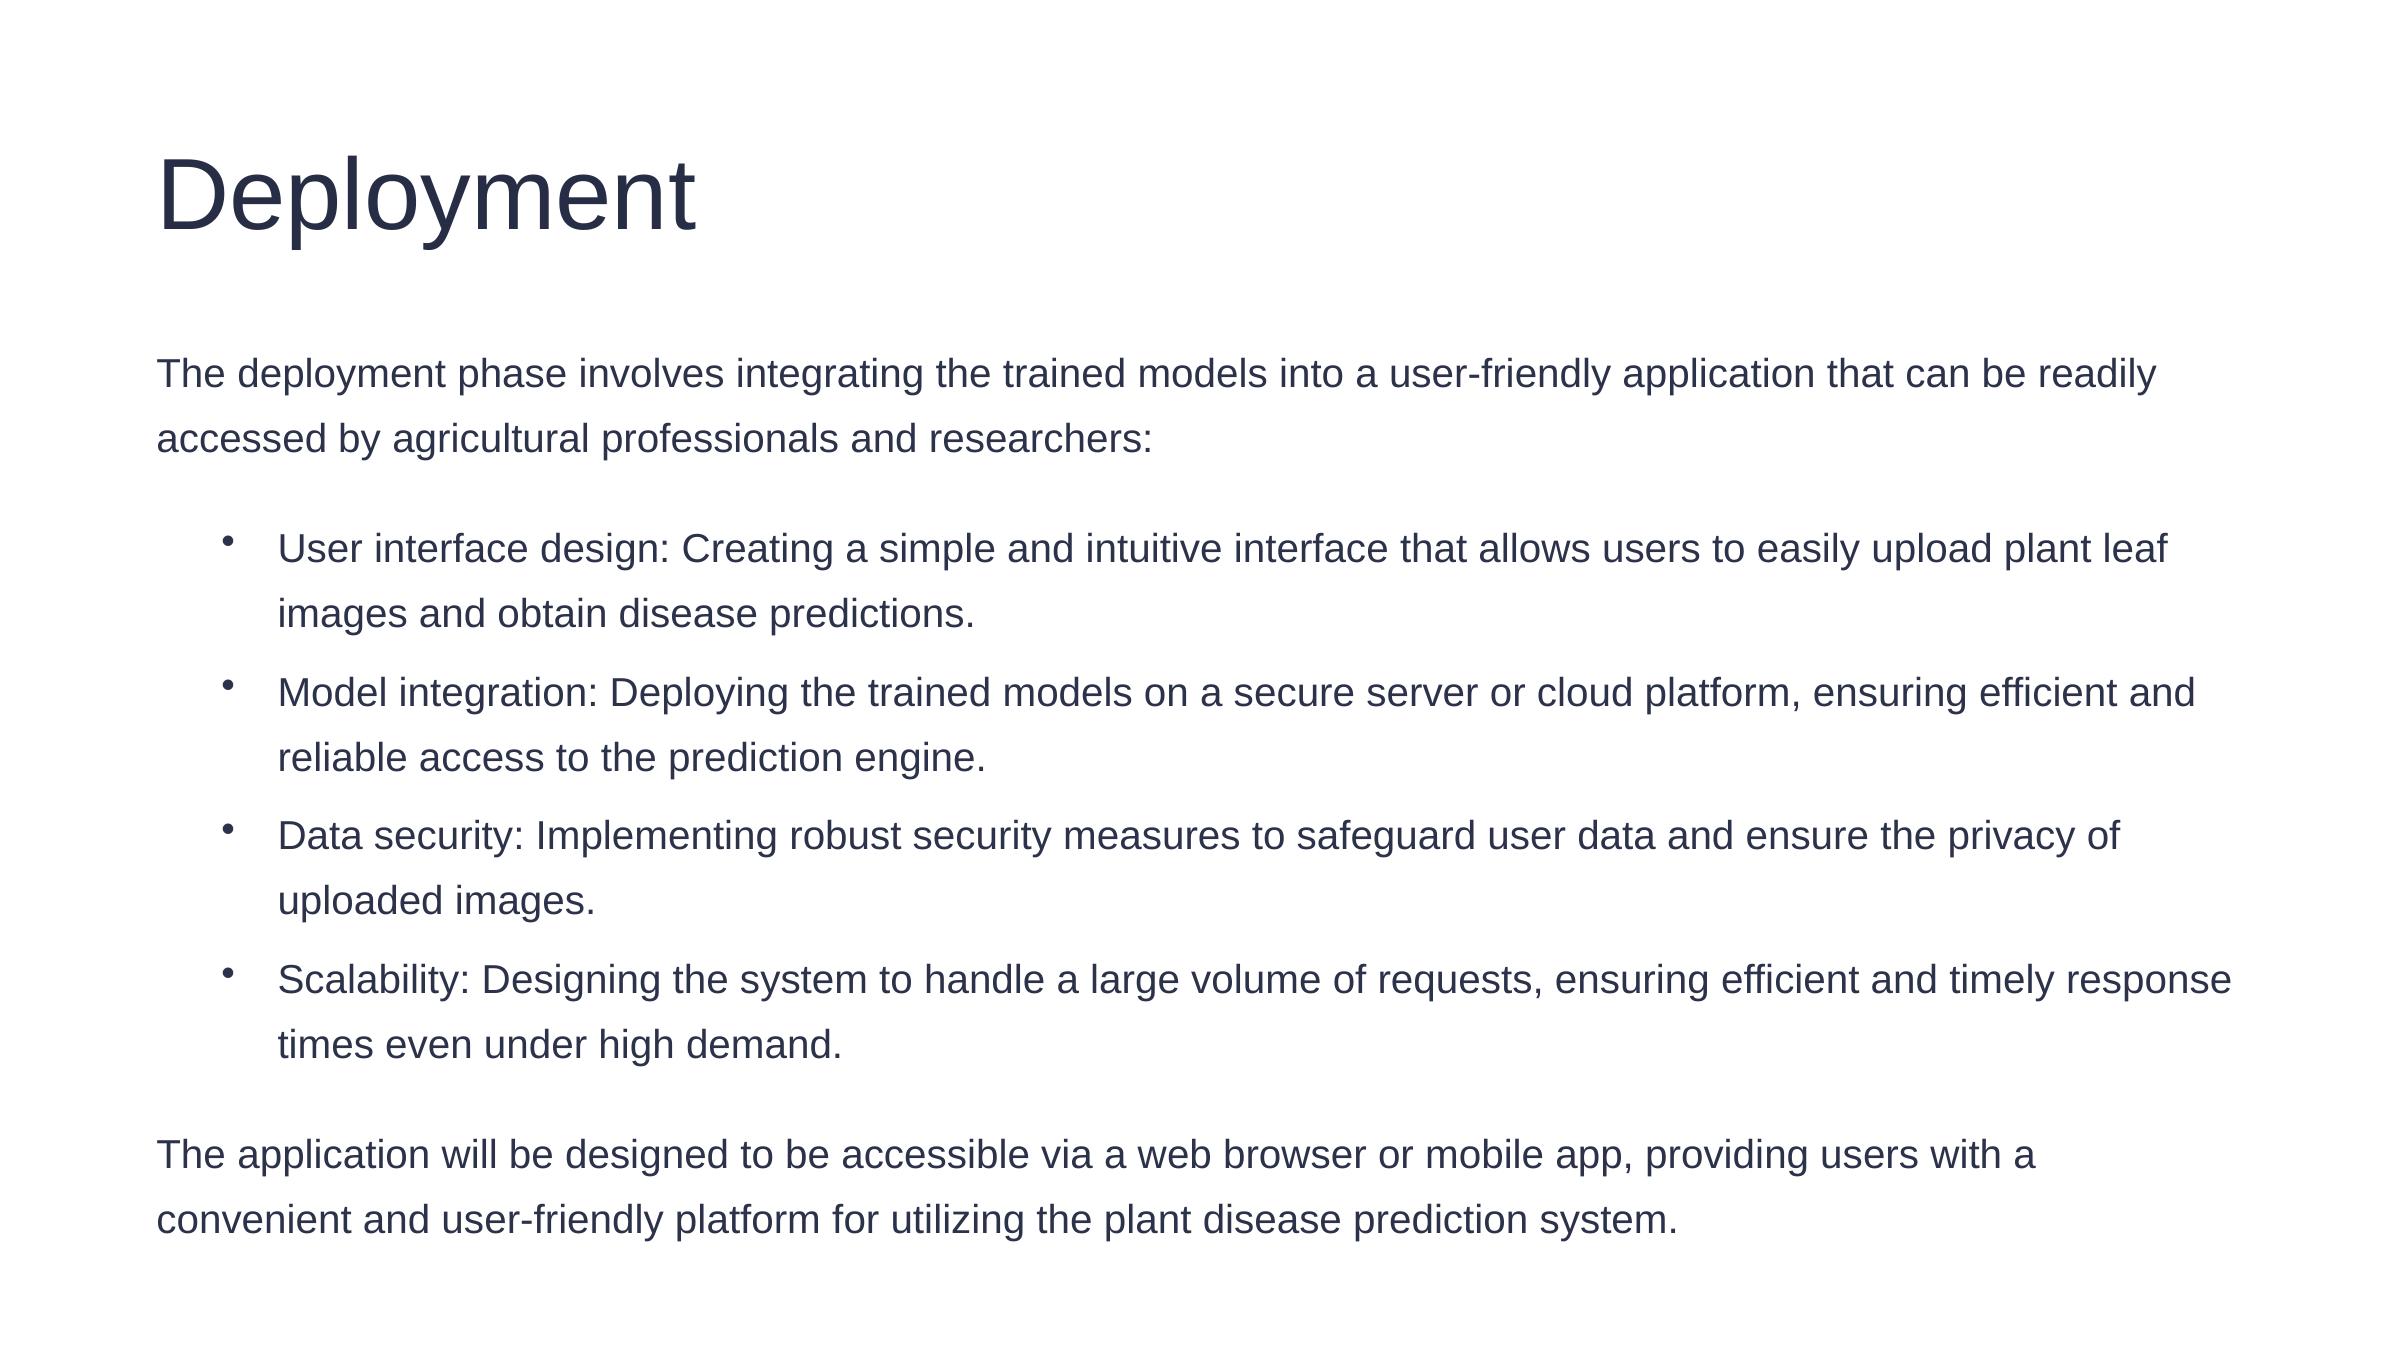

Deployment
The deployment phase involves integrating the trained models into a user-friendly application that can be readily accessed by agricultural professionals and researchers:
User interface design: Creating a simple and intuitive interface that allows users to easily upload plant leaf images and obtain disease predictions.
Model integration: Deploying the trained models on a secure server or cloud platform, ensuring efficient and reliable access to the prediction engine.
Data security: Implementing robust security measures to safeguard user data and ensure the privacy of uploaded images.
Scalability: Designing the system to handle a large volume of requests, ensuring efficient and timely response times even under high demand.
The application will be designed to be accessible via a web browser or mobile app, providing users with a convenient and user-friendly platform for utilizing the plant disease prediction system.